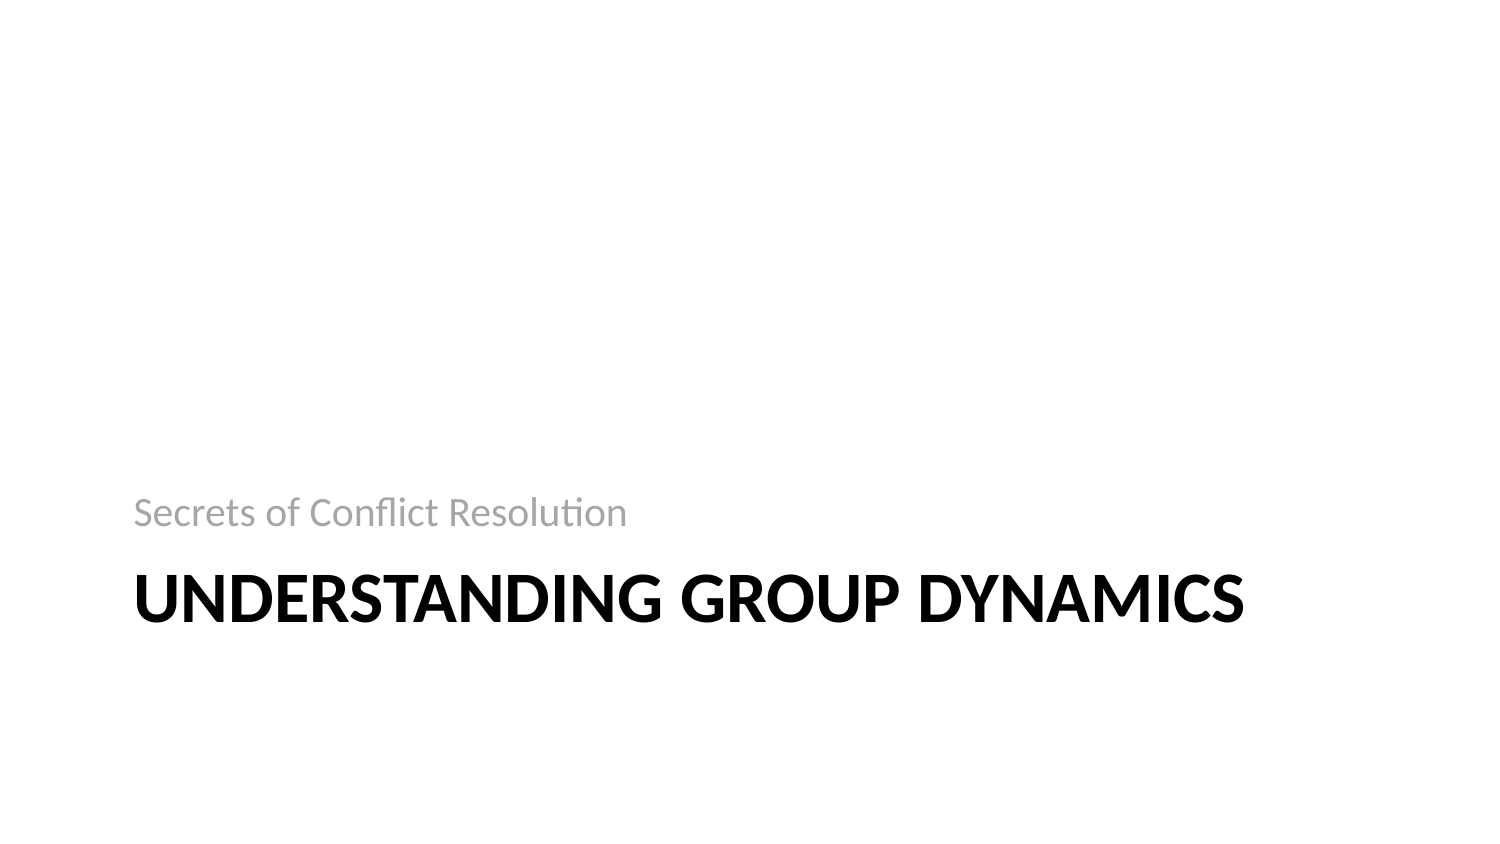

Secrets of Conflict Resolution
# Understanding Group Dynamics